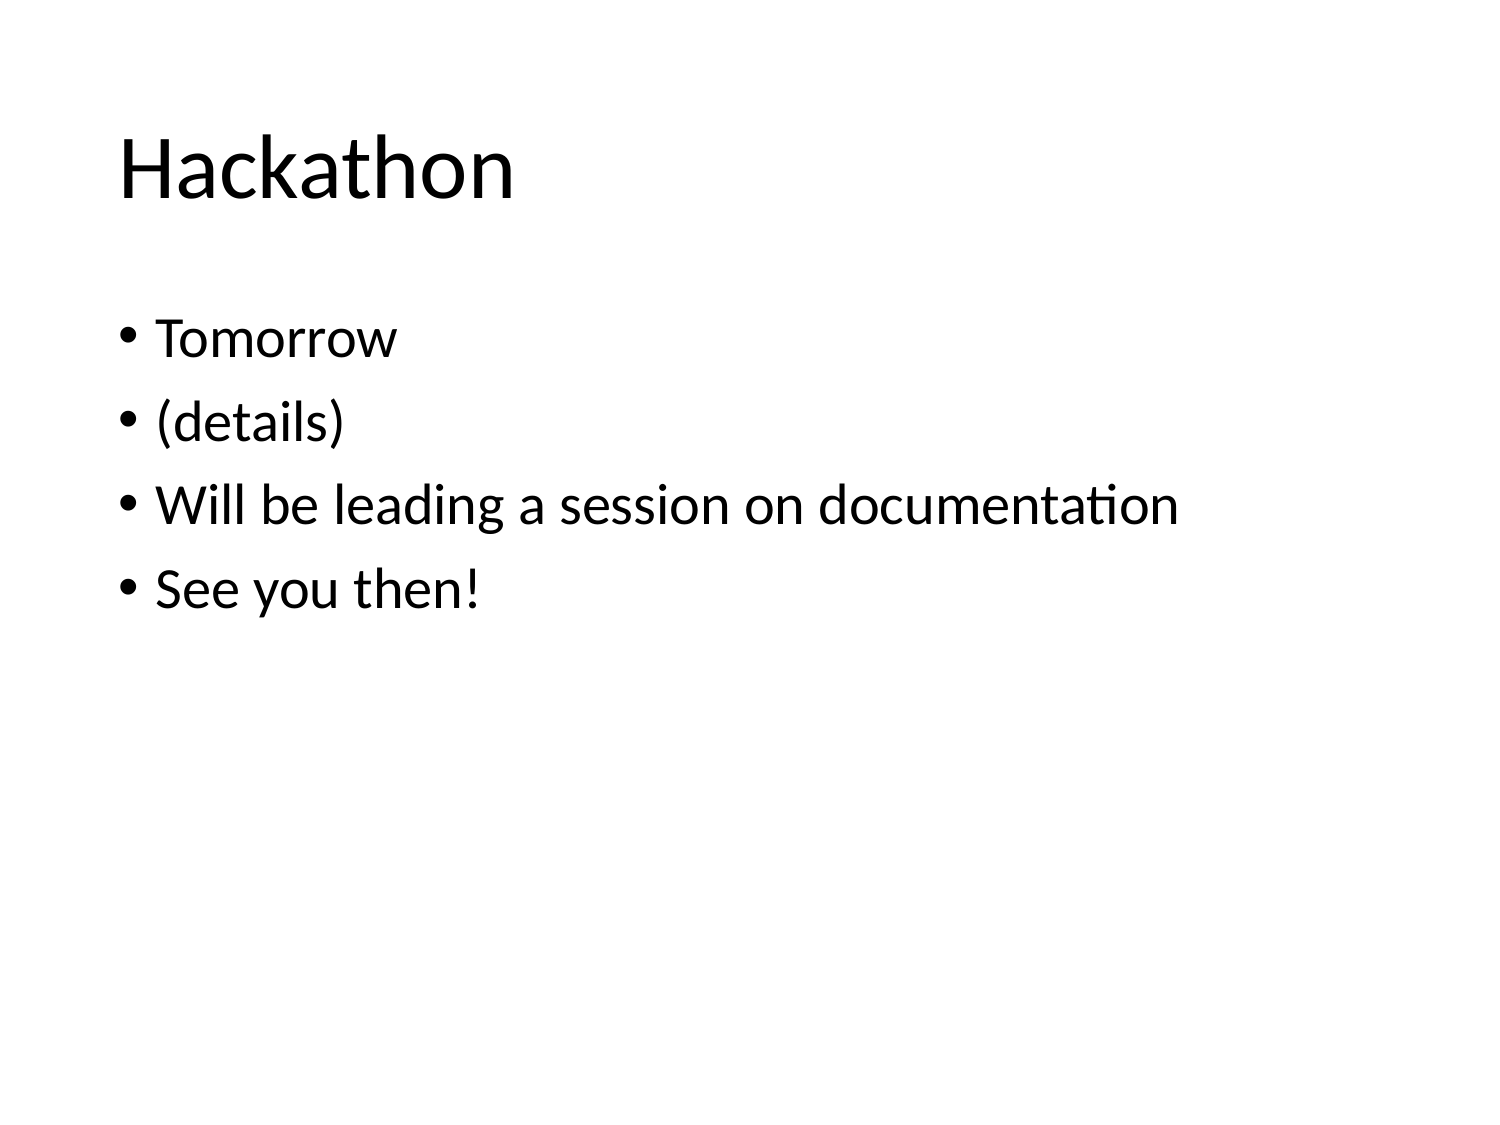

# Hackathon
Tomorrow
(details)
Will be leading a session on documentation
See you then!